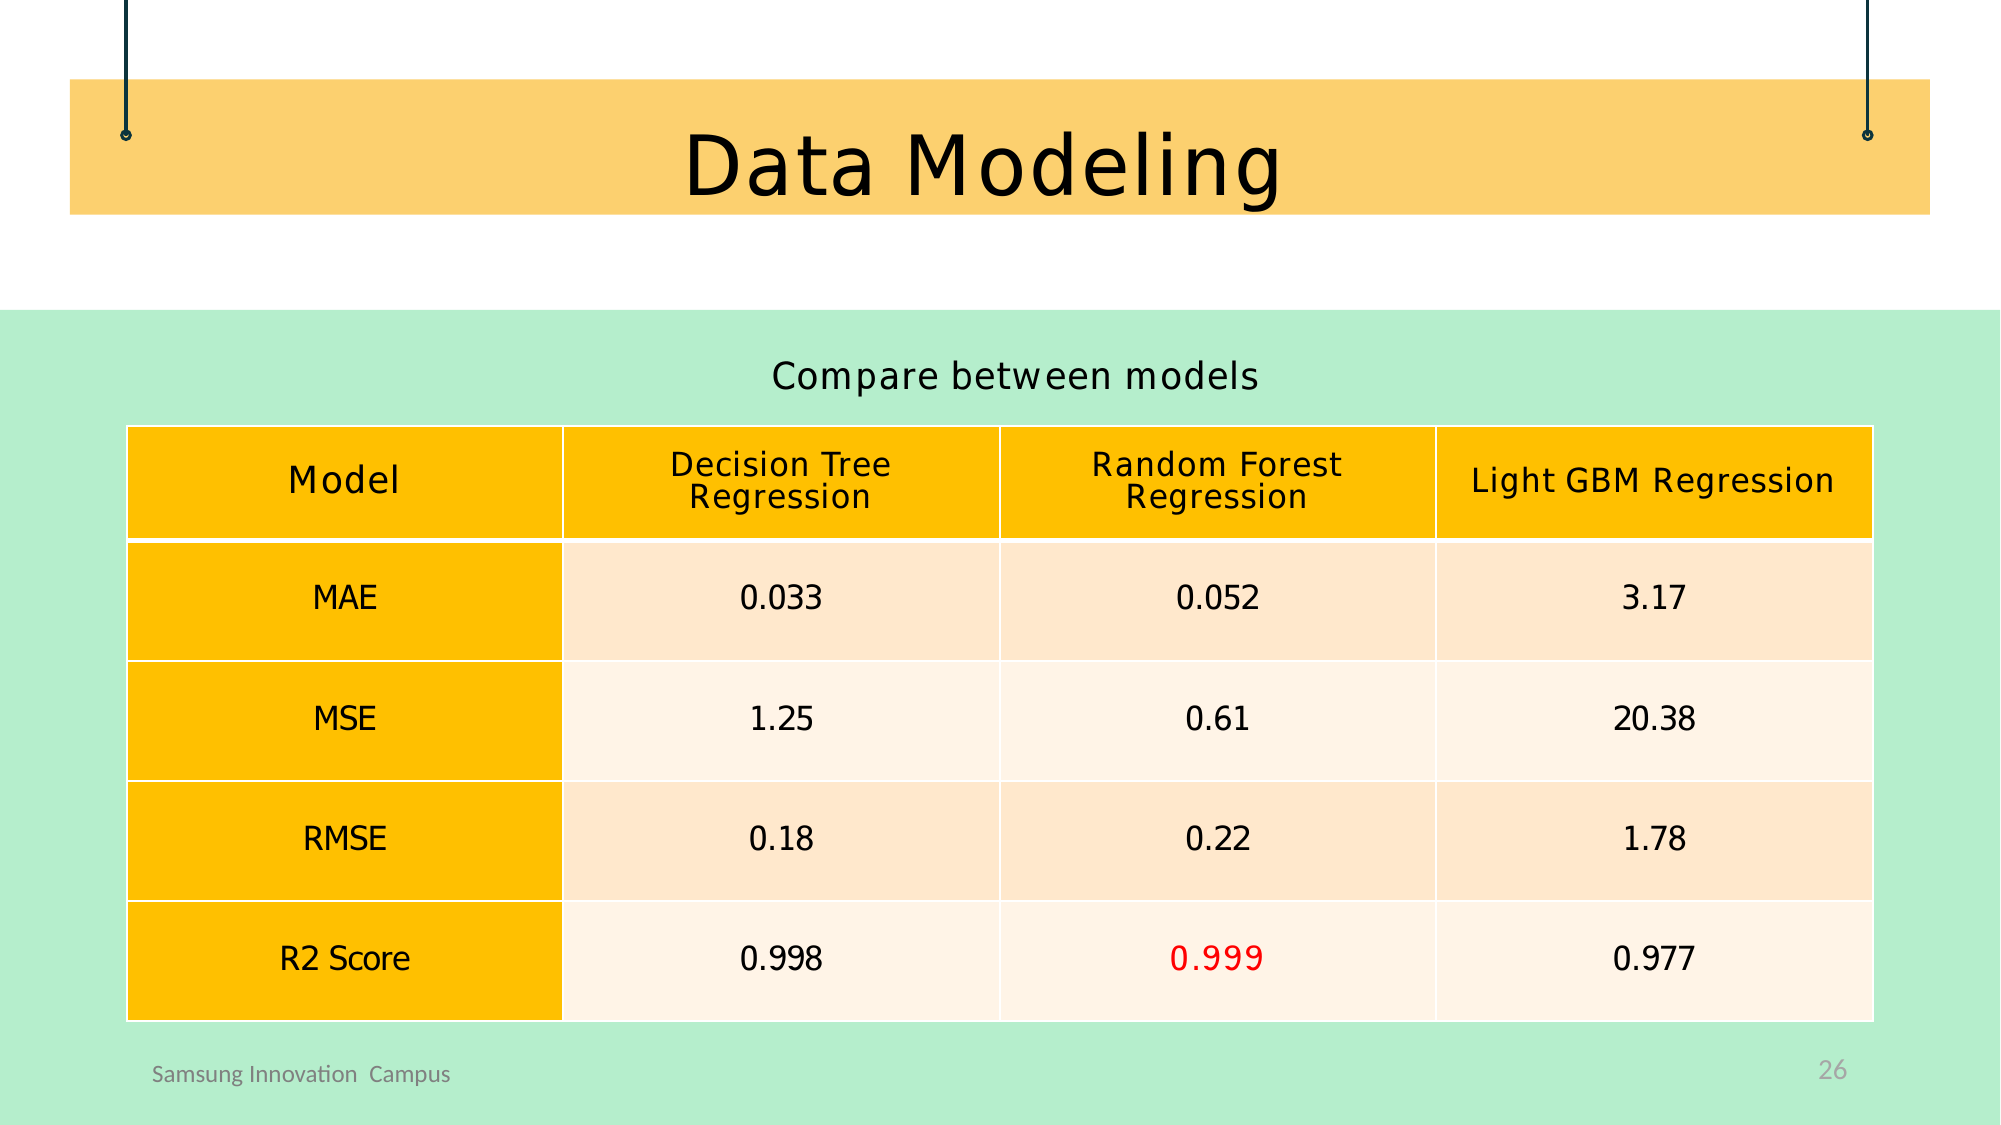

Data Modeling
Compare between models
| Model | Decision Tree Regression | Random Forest Regression | Light GBM Regression |
| --- | --- | --- | --- |
| MAE | 0.033 | 0.052 | 3.17 |
| MSE | 1.25 | 0.61 | 20.38 |
| RMSE | 0.18 | 0.22 | 1.78 |
| R2 Score | 0.998 | 0.999 | 0.977 |
Samsung Innovation  Campus
26